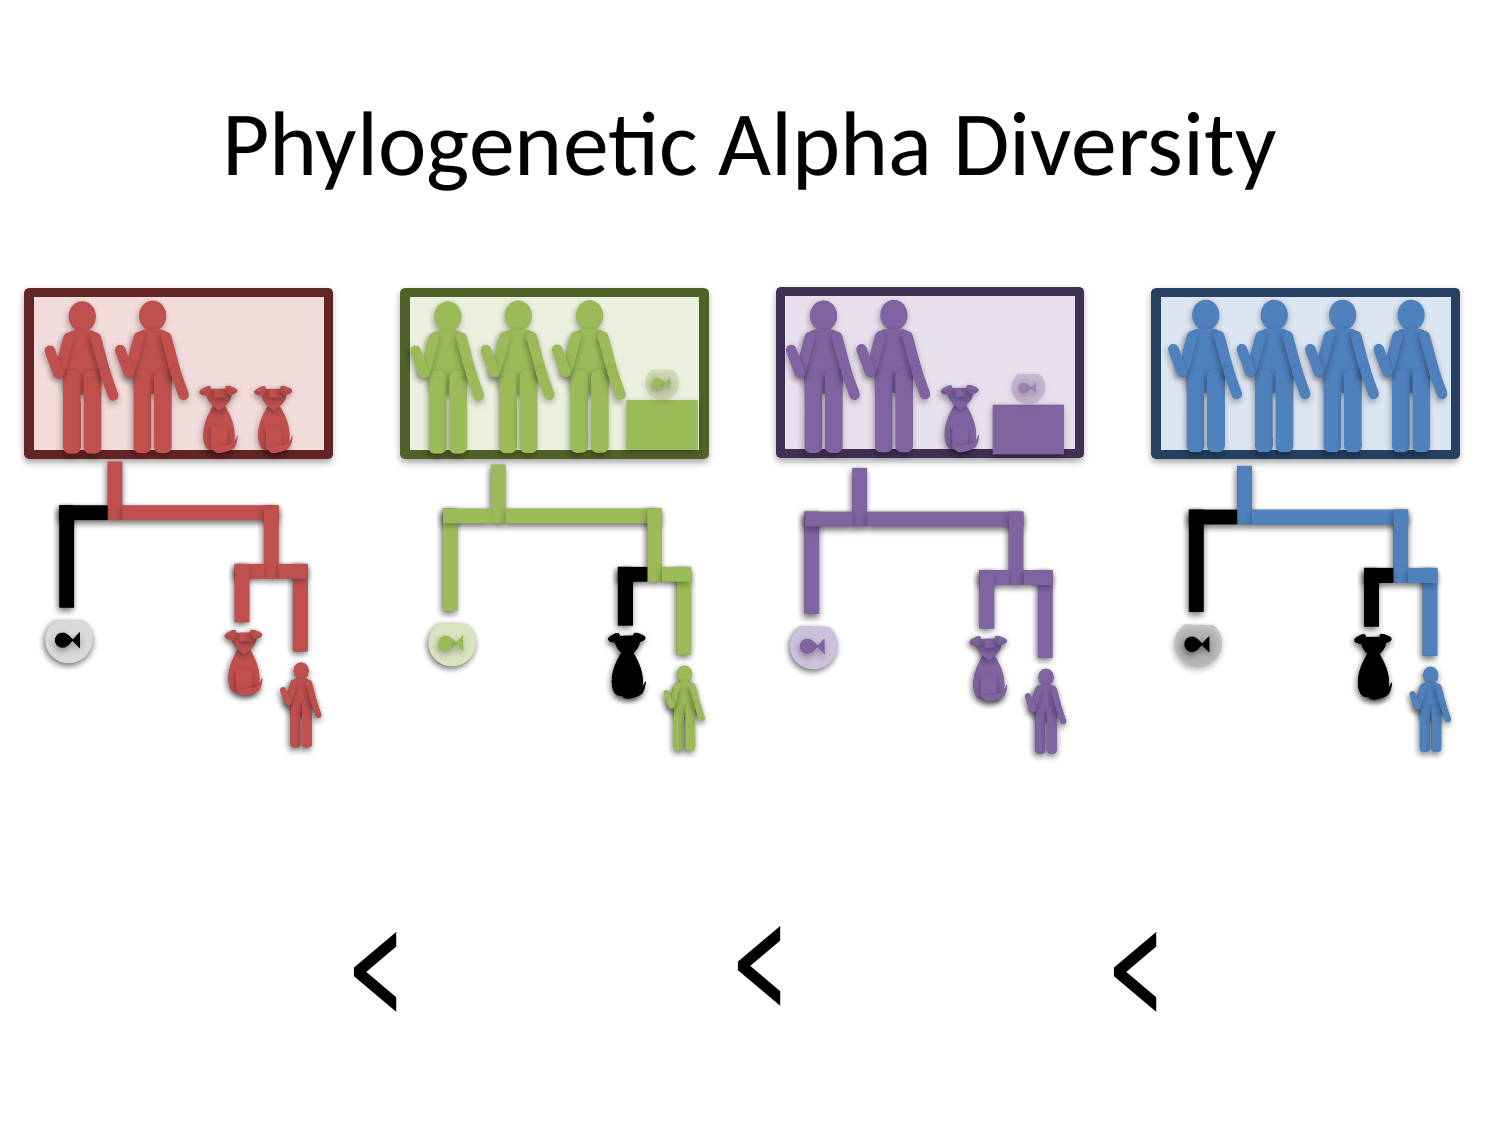

# Phylogenetic Alpha Diversity

<
<
<